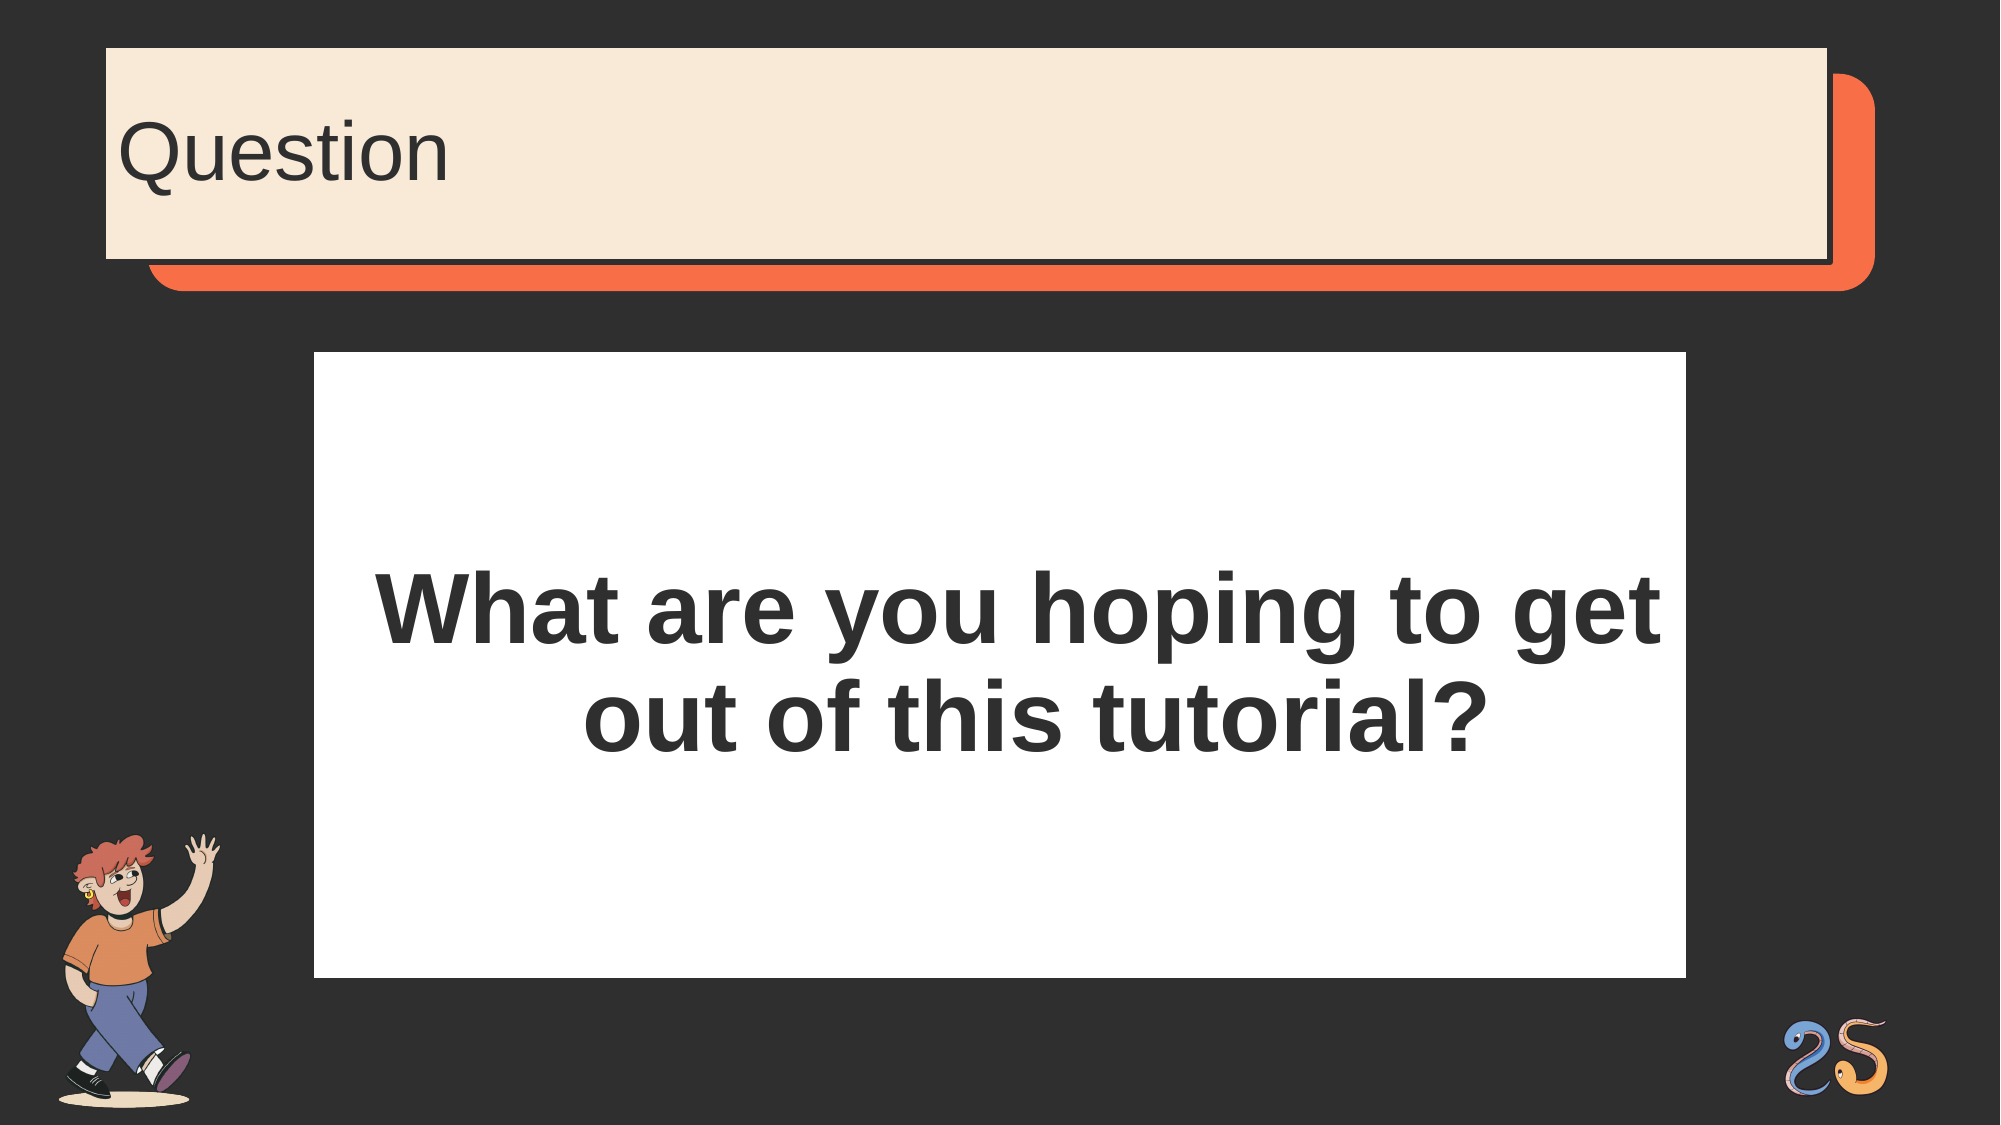

# Question
What are you hoping to get out of this tutorial?